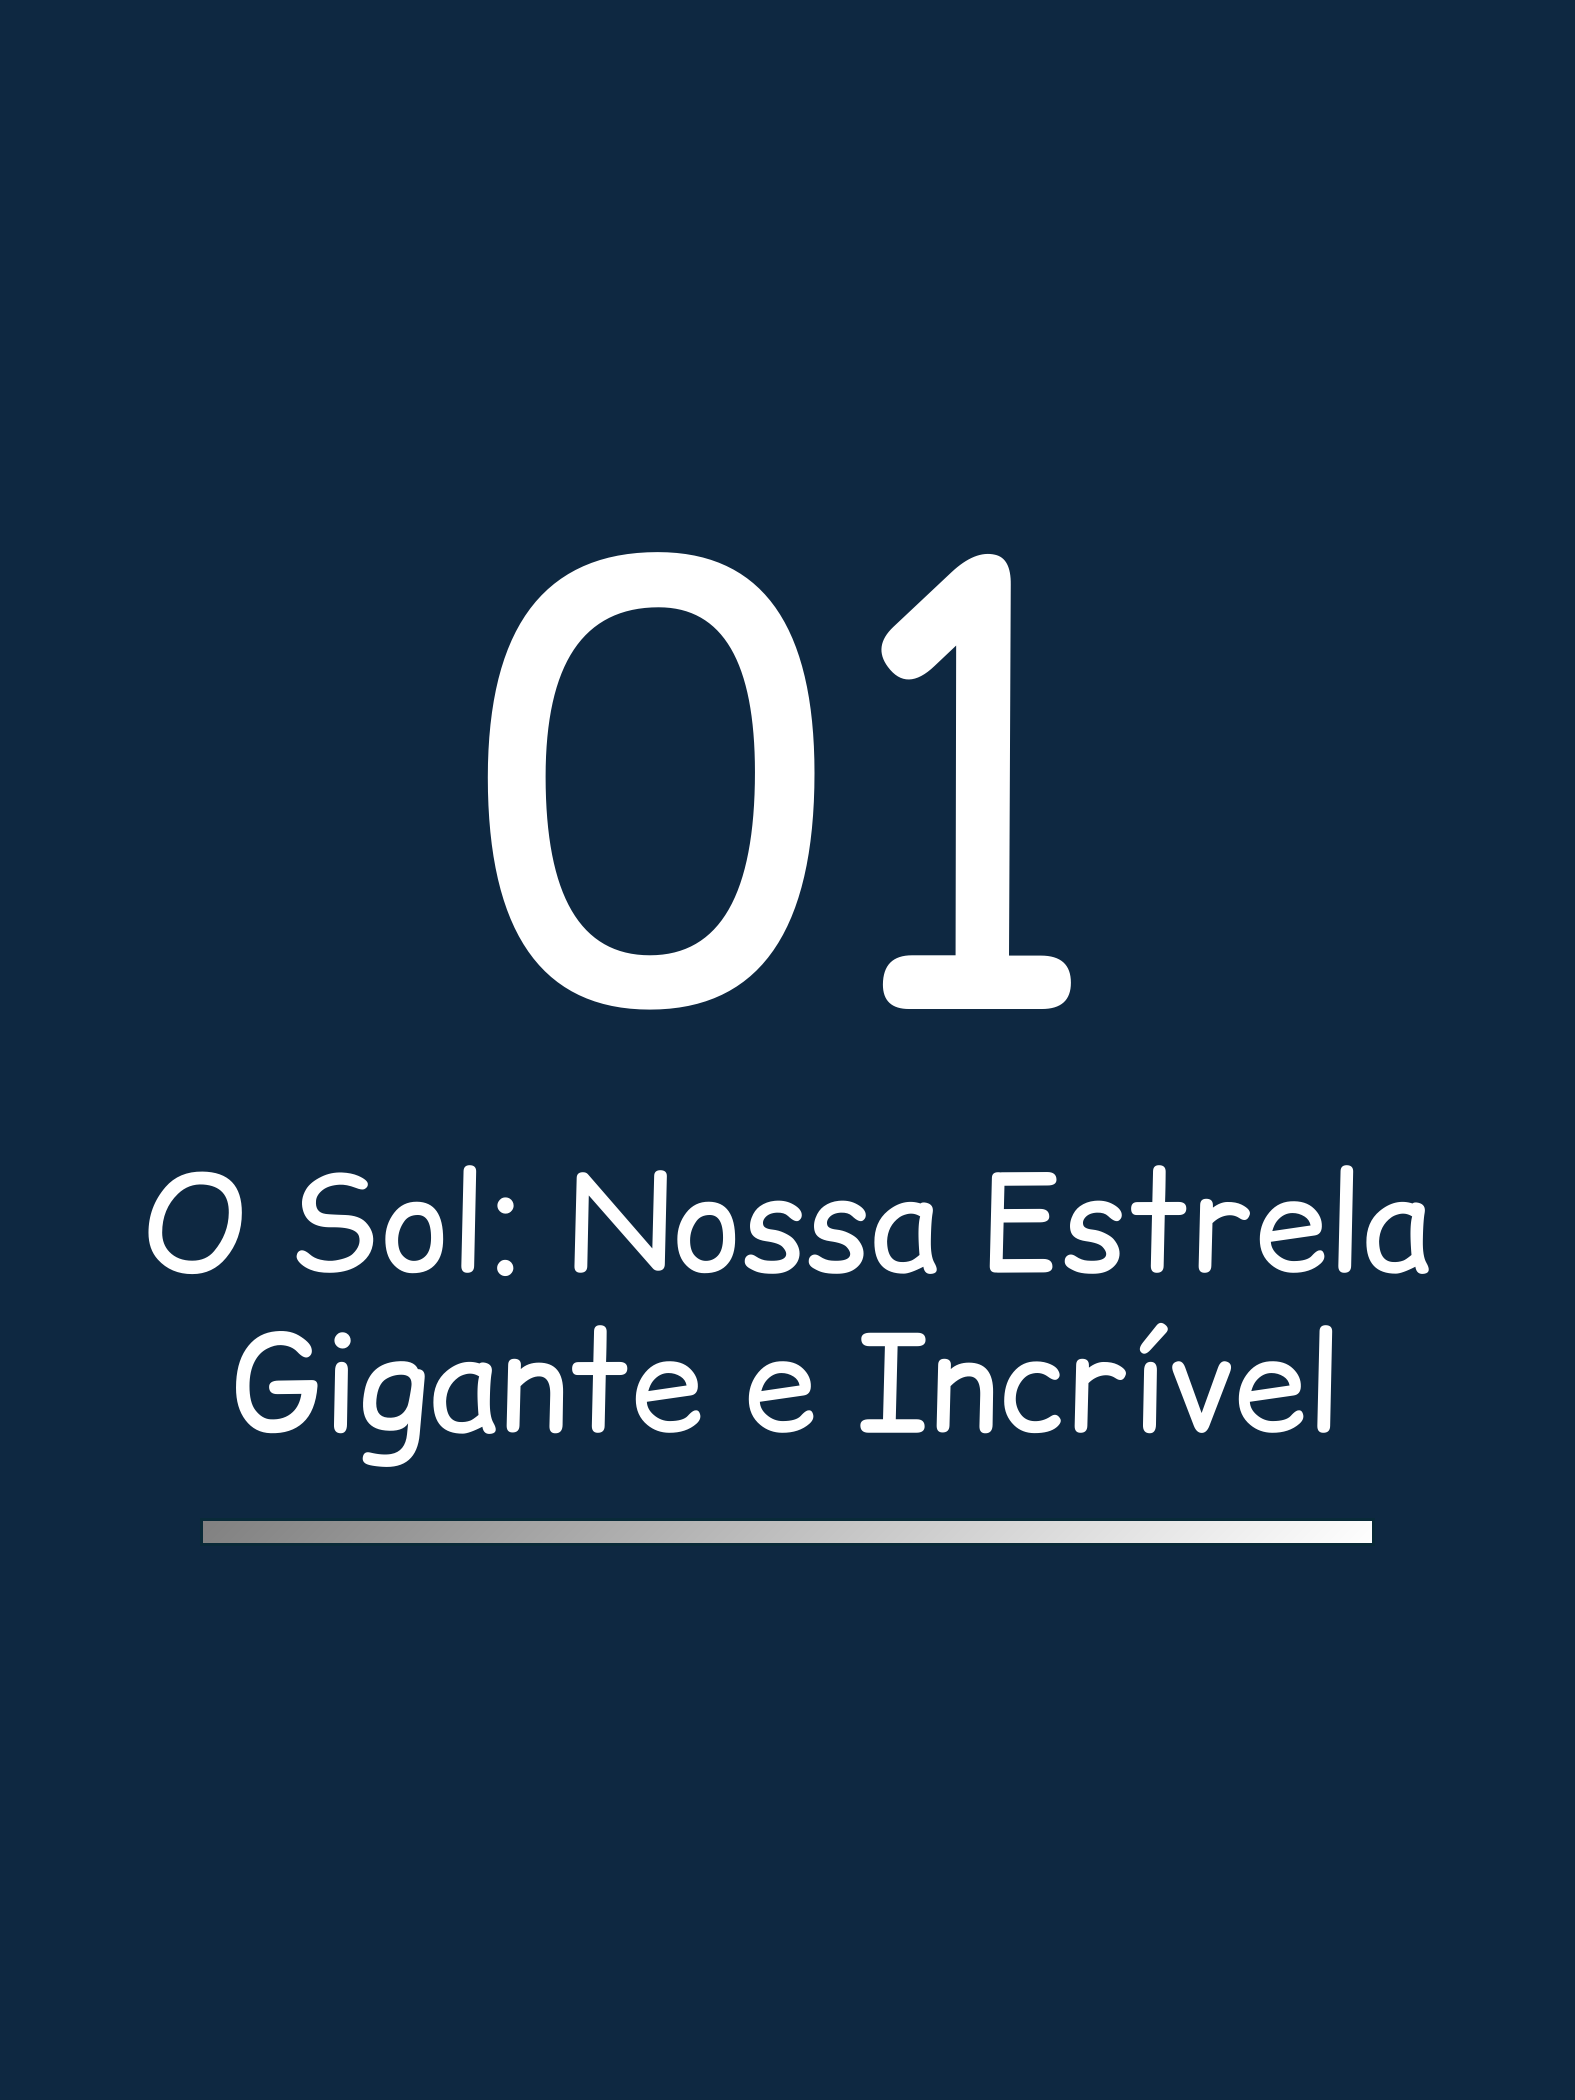

01
O Sol: Nossa Estrela Gigante e Incrível

Colorindo e conhecendo o cosmos - Rivonaldo Filho
3